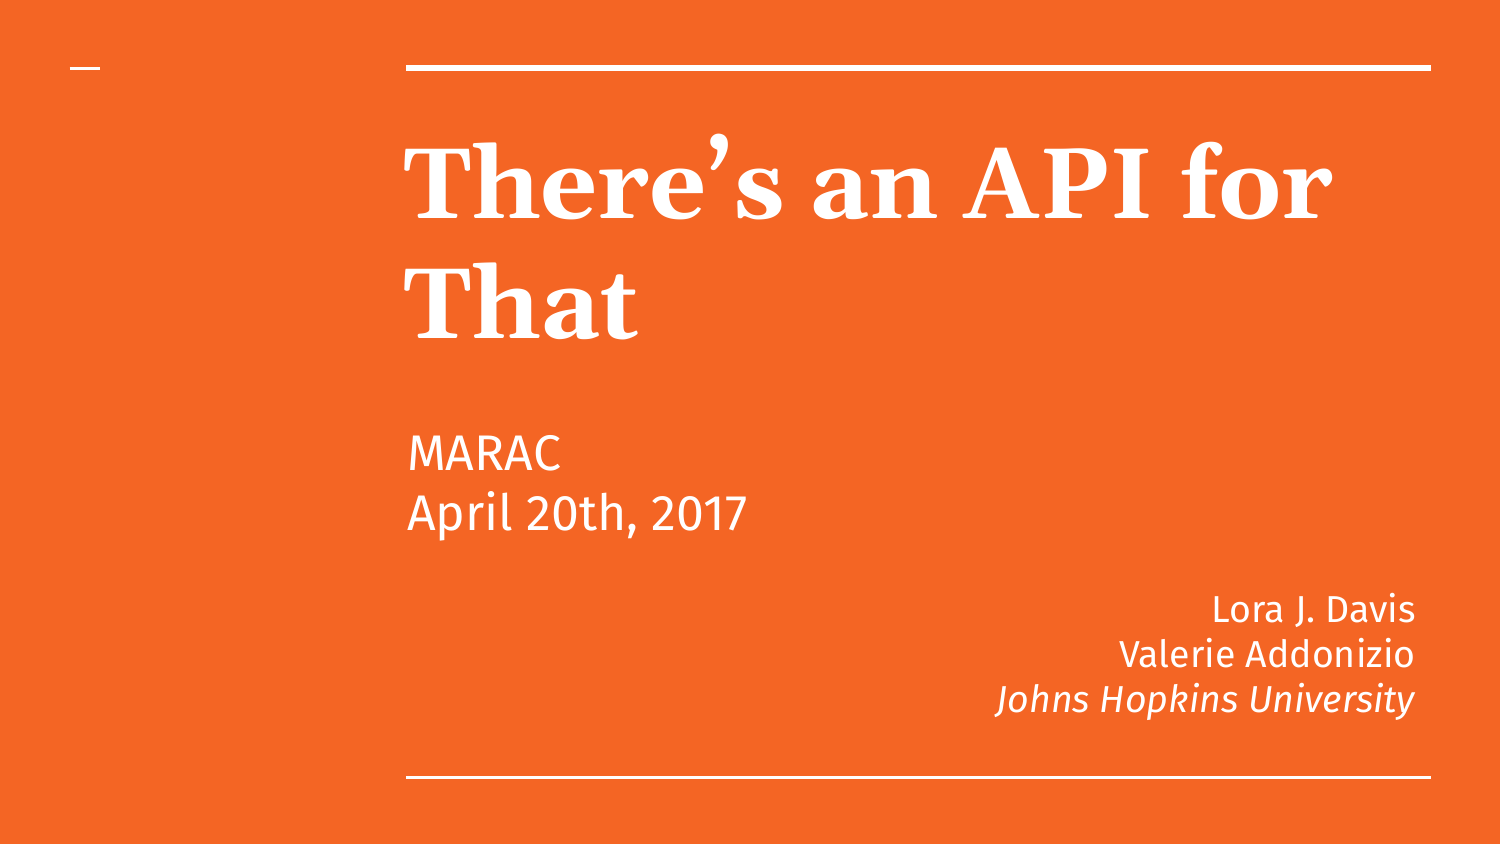

# There’s an API for That
MARAC
April 20th, 2017

Lora J. Davis
Valerie Addonizio
Johns Hopkins University